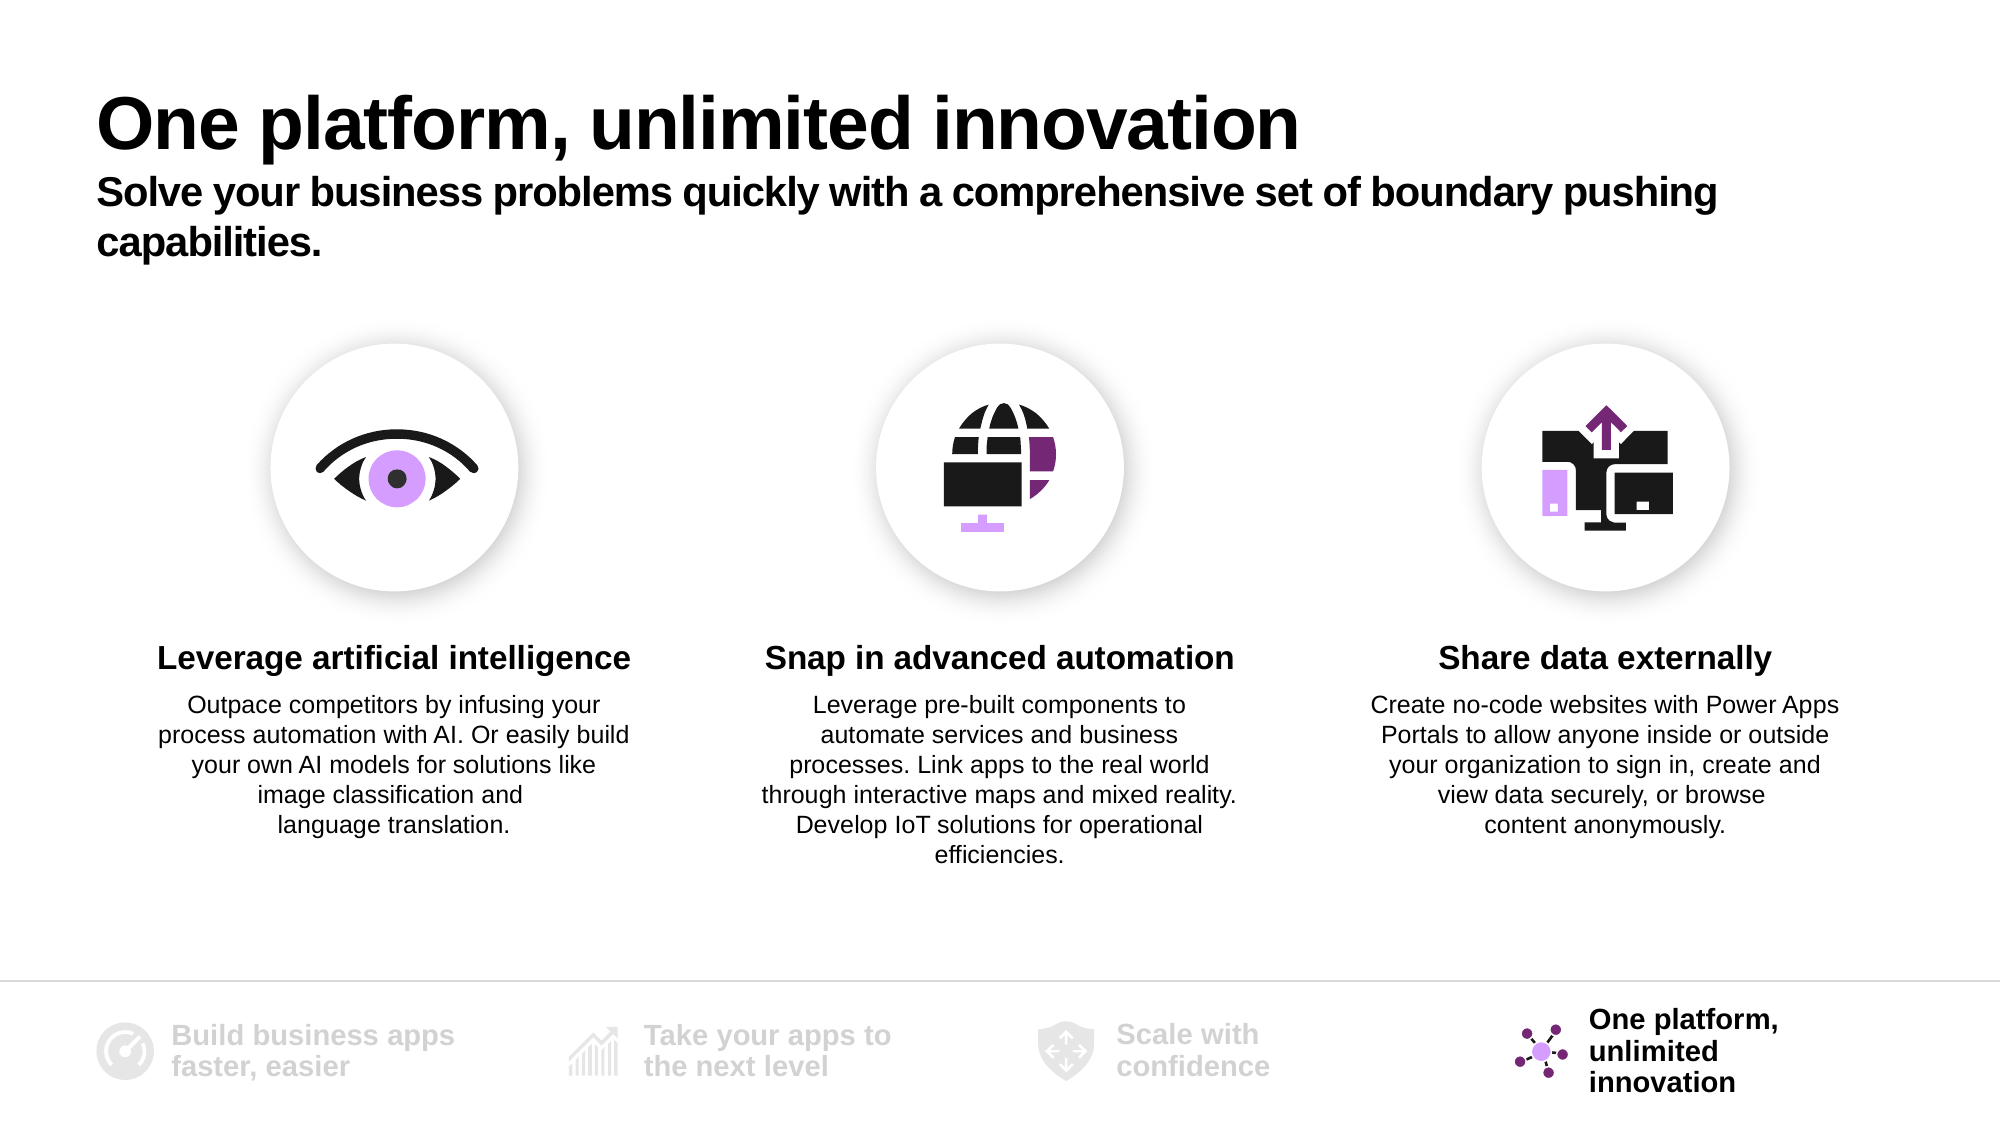

# One platform, unlimited innovation Solve your business problems quickly with a comprehensive set of boundary pushing capabilities.

Leverage artificial intelligence
Outpace competitors by infusing your process automation with AI. Or easily build your own AI models for solutions like image classification and
language translation.

Snap in advanced automation
Leverage pre-built components to automate services and business processes. Link apps to the real world through interactive maps and mixed reality. Develop IoT solutions for operational efficiencies.

Share data externally
Create no-code websites with Power Apps Portals to allow anyone inside or outside your organization to sign in, create and view data securely, or browse
content anonymously.
Scale with confidence
Build business apps faster, easier
Take your apps to the next level
One platform, unlimited innovation